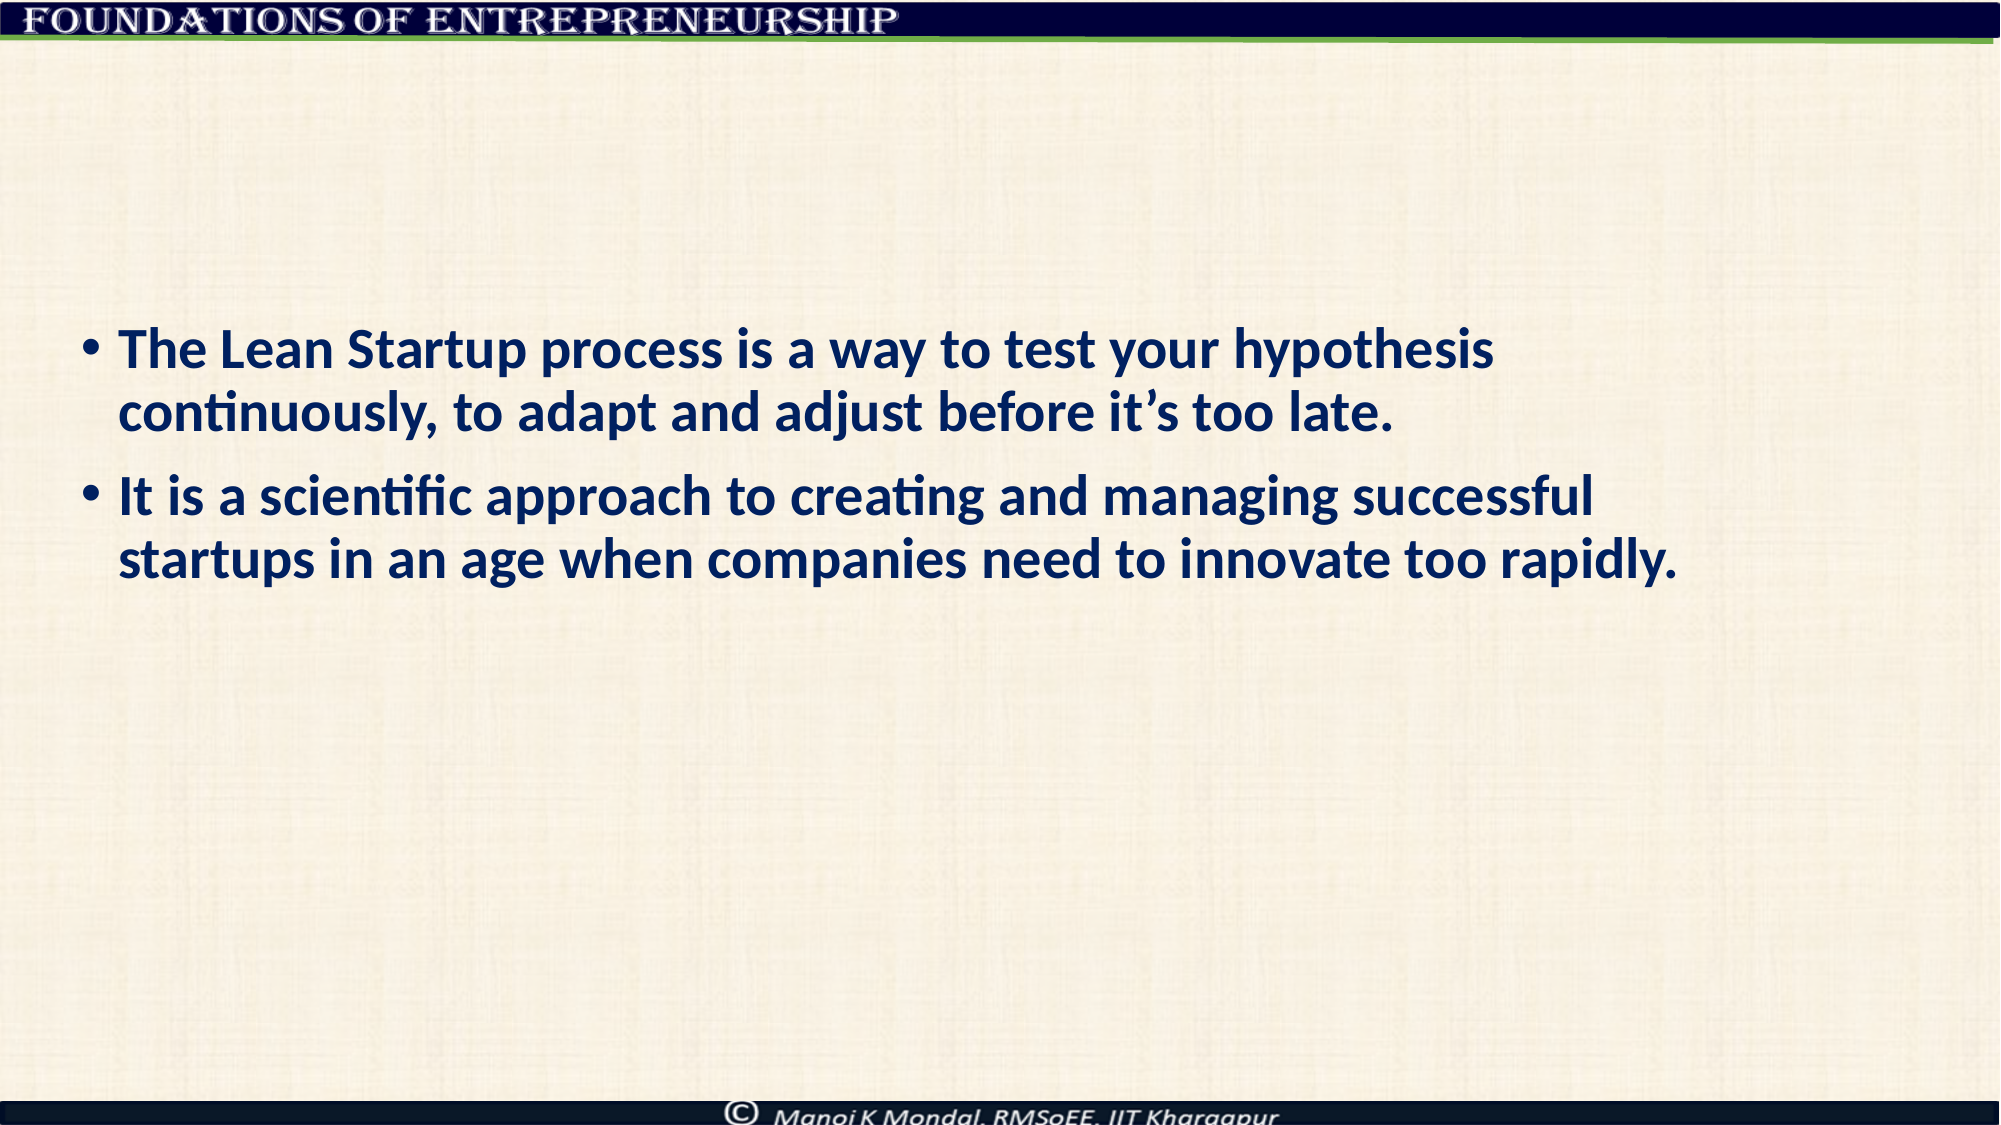

#
The Lean Startup process is a way to test your hypothesis continuously, to adapt and adjust before it’s too late.
It is a scientific approach to creating and managing successful startups in an age when companies need to innovate too rapidly.